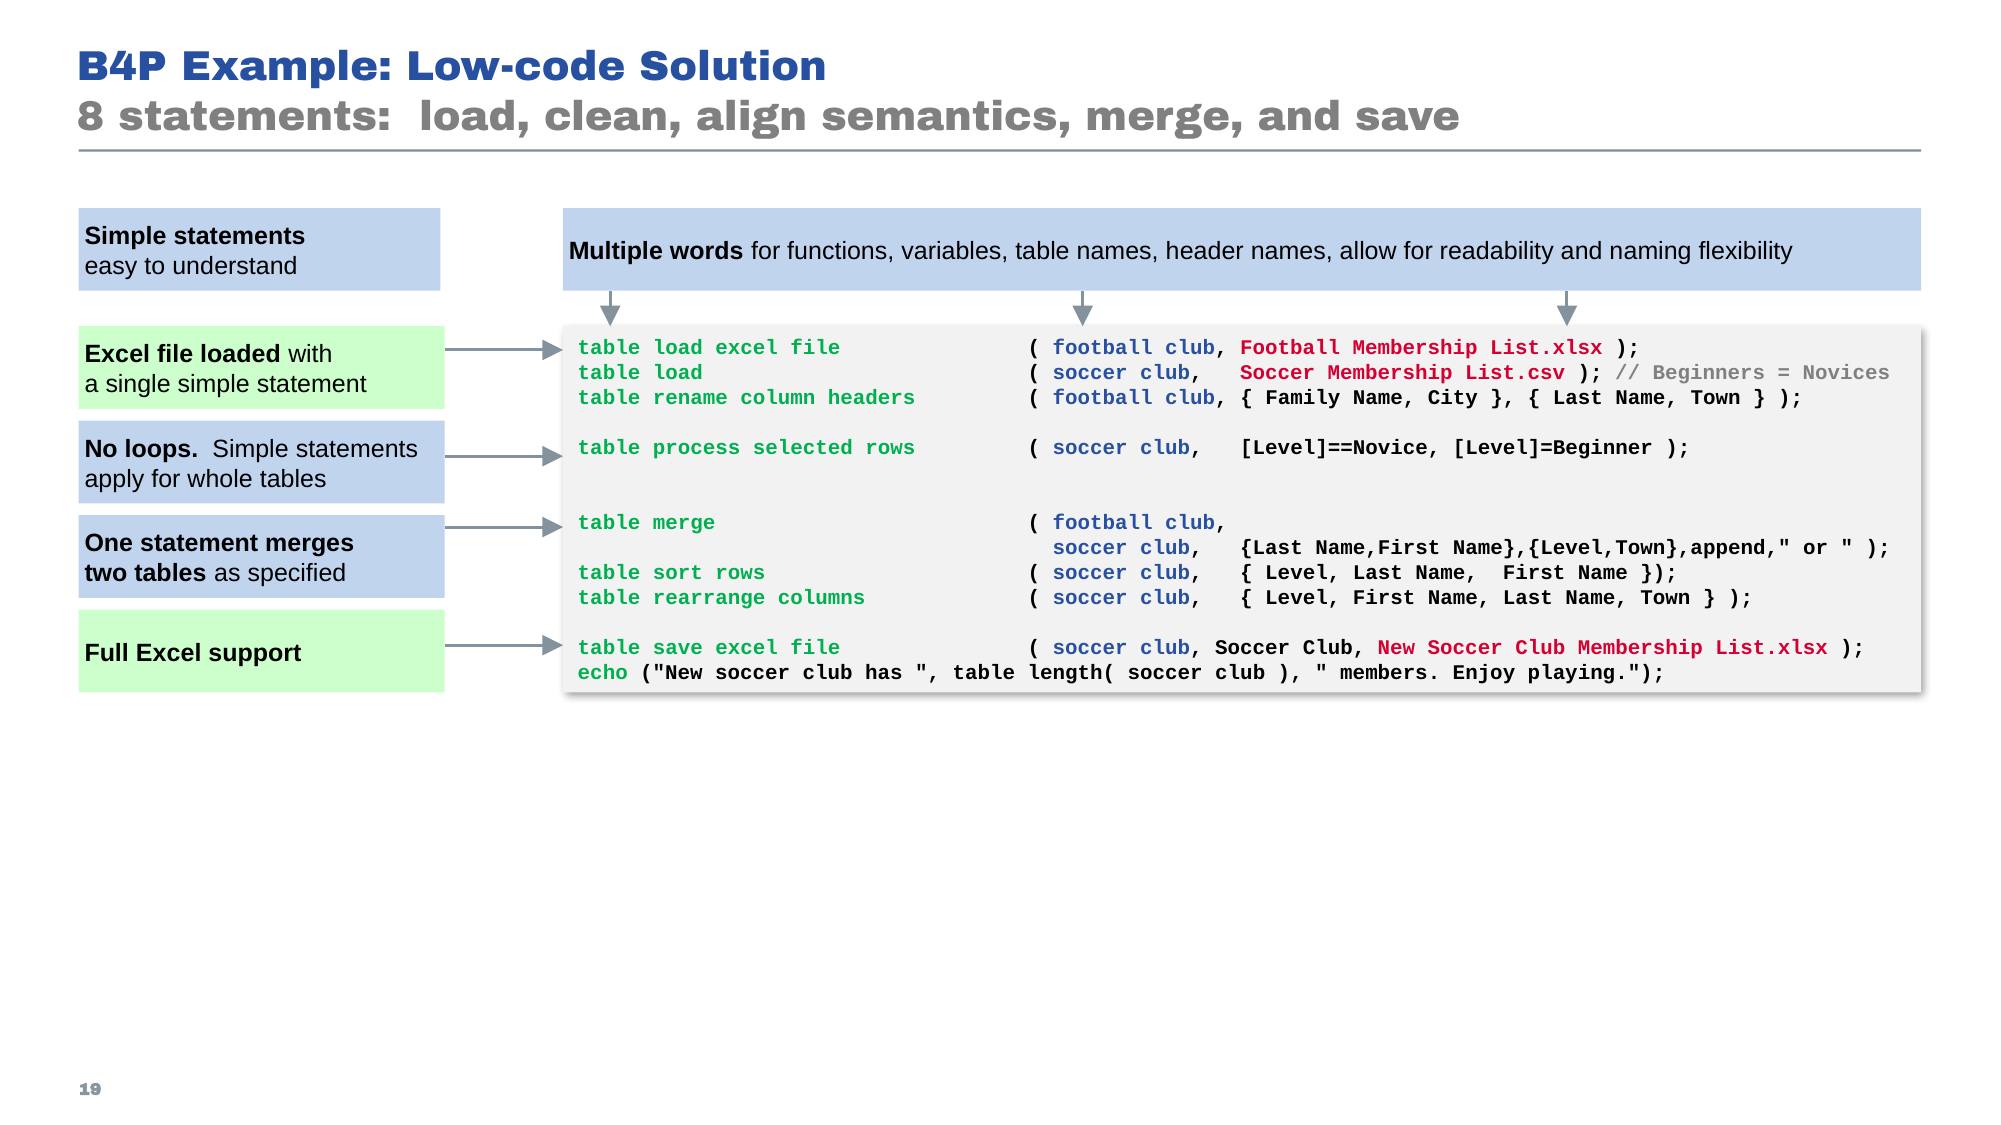

# B4P Example: Low-code Solution 8 statements:  load, clean, align semantics, merge, and save
Simple statements
easy to understand
Multiple words for functions, variables, table names, header names, allow for readability and naming flexibility
Excel file loaded with
a single simple statement
table load excel file		( football club, Football Membership List.xlsx );
table load			( soccer club,   Soccer Membership List.csv ); // Beginners = Novices
table rename column headers	( football club, { Family Name, City }, { Last Name, Town } );

table process selected rows	( soccer club,   [Level]==Novice, [Level]=Beginner );

table merge			( football club,
			  soccer club,   {Last Name,First Name},{Level,Town},append," or " );
table sort rows		( soccer club,   { Level, Last Name,  First Name });
table rearrange columns		( soccer club,   { Level, First Name, Last Name, Town } );

table save excel file		( soccer club, Soccer Club, New Soccer Club Membership List.xlsx );
echo ("New soccer club has ", table length( soccer club ), " members. Enjoy playing.");
No loops.  Simple statements
apply for whole tables
One statement merges
two tables as specified
Full Excel support